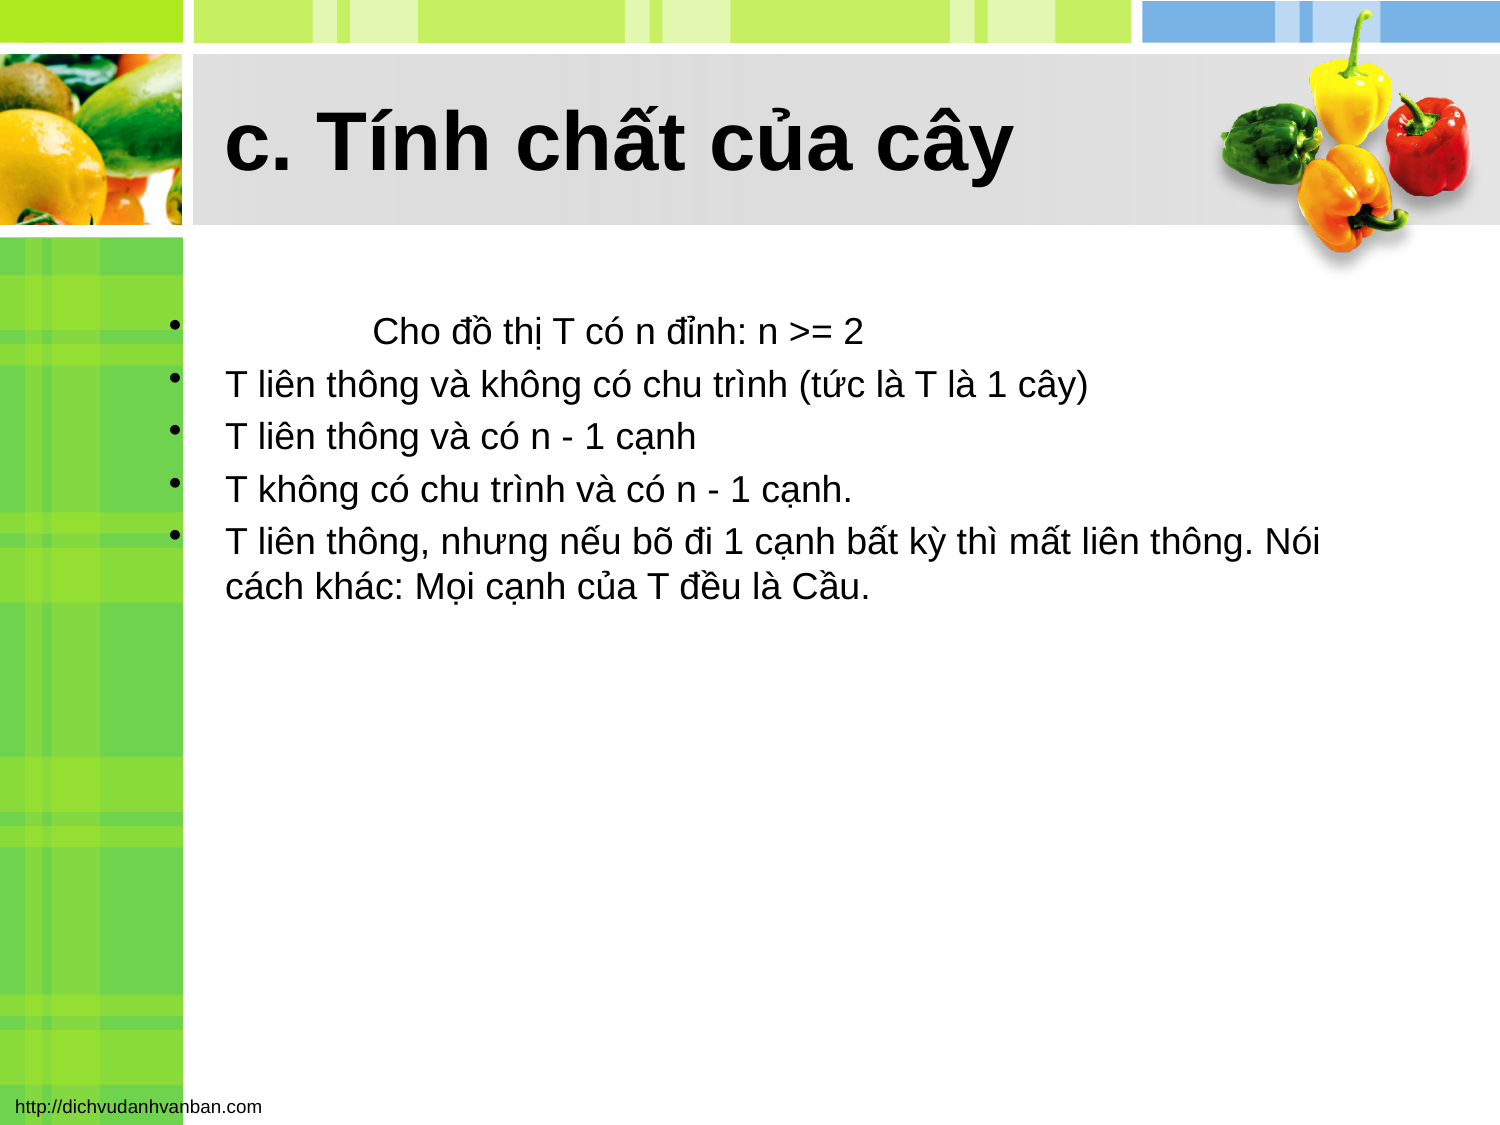

# c. Tính chất của cây
              Cho đồ thị T có n đỉnh: n >= 2
T liên thông và không có chu trình (tức là T là 1 cây)
T liên thông và có n - 1 cạnh
T không có chu trình và có n - 1 cạnh.
T liên thông, nhưng nếu bõ đi 1 cạnh bất kỳ thì mất liên thông. Nói cách khác: Mọi cạnh của T đều là Cầu.